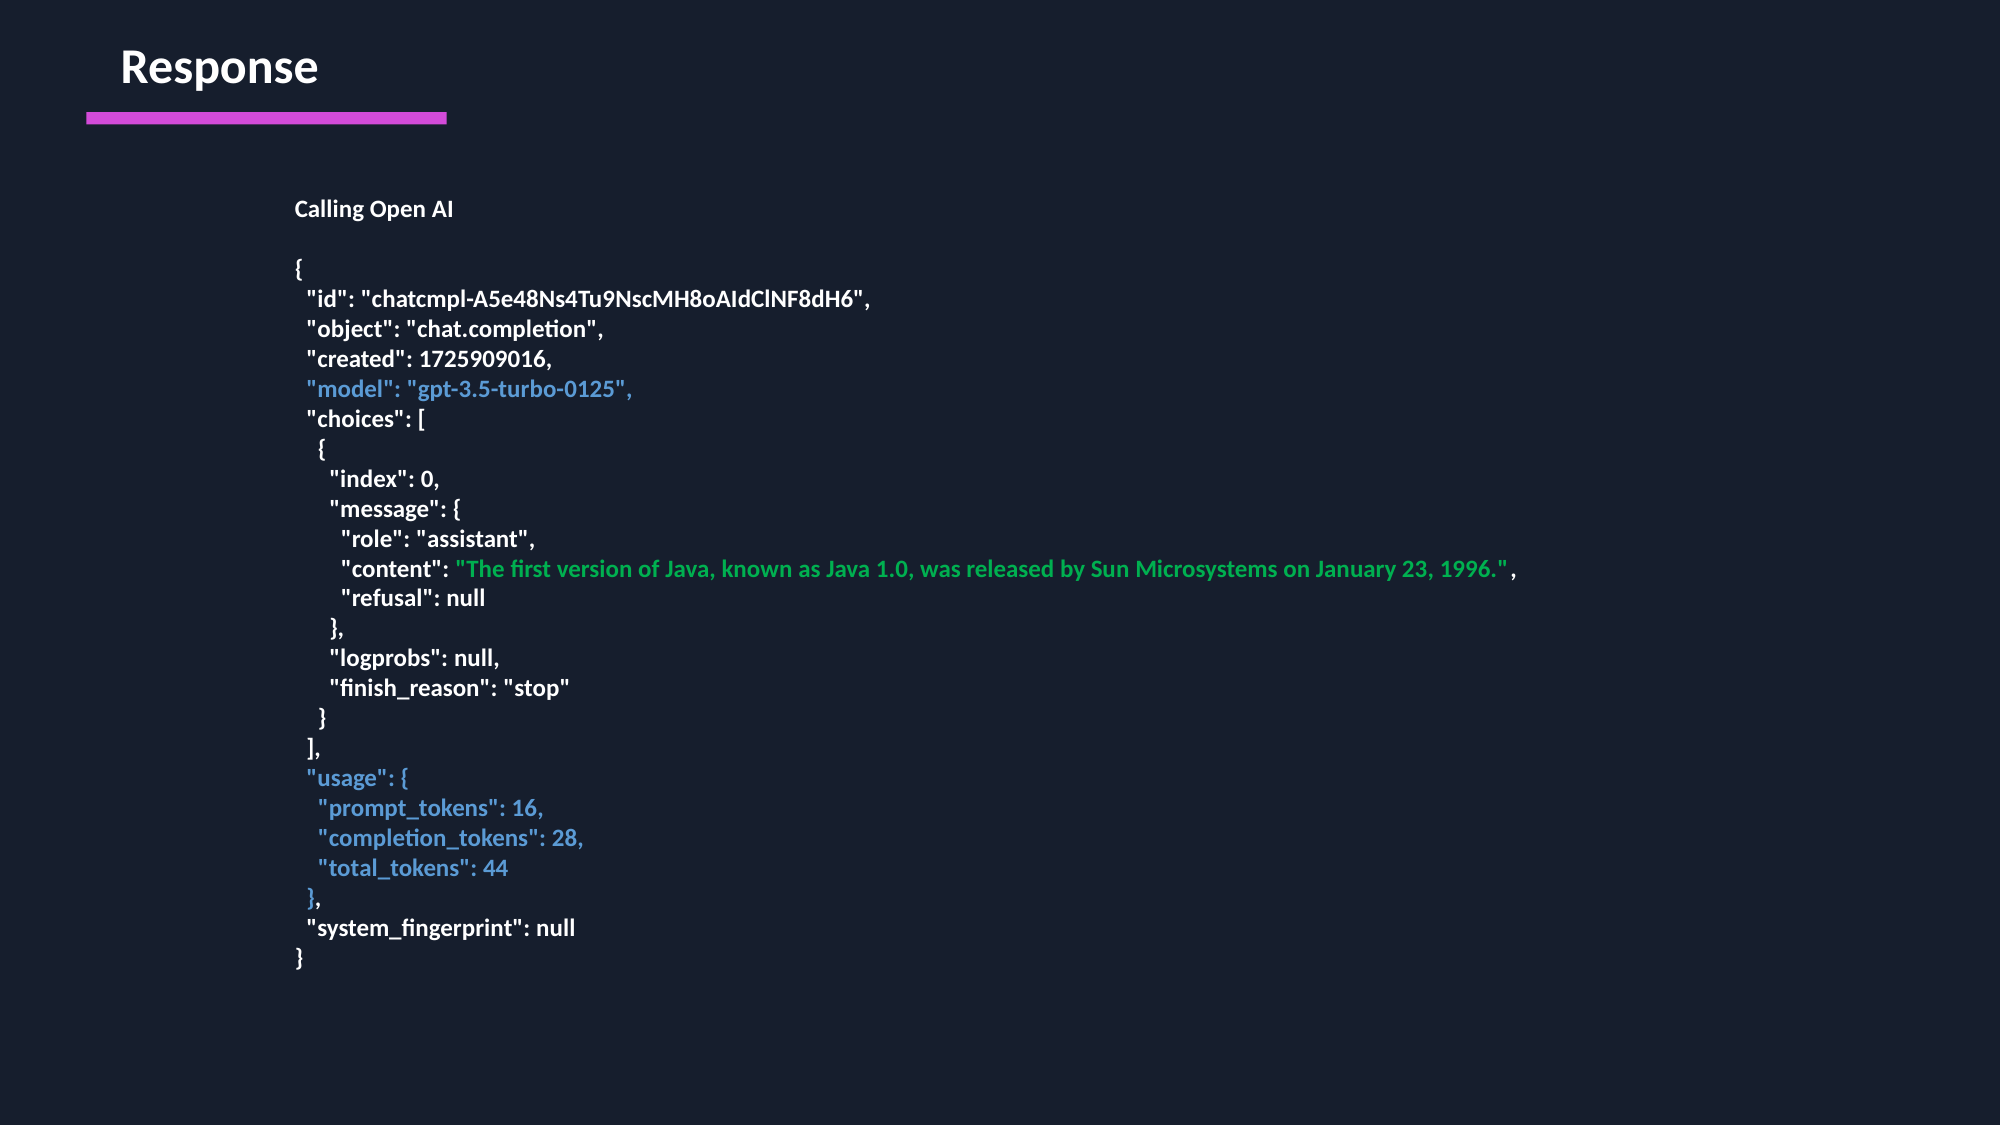

Response

Calling Open AI

{
  "id": "chatcmpl-A5e48Ns4Tu9NscMH8oAIdClNF8dH6",
  "object": "chat.completion",
  "created": 1725909016,
  "model": "gpt-3.5-turbo-0125",
  "choices": [
    {
      "index": 0,
      "message": {
        "role": "assistant",
        "content": "The first version of Java, known as Java 1.0, was released by Sun Microsystems on January 23, 1996.",
        "refusal": null
      },
      "logprobs": null,
      "finish_reason": "stop"
    }
  ],
  "usage": {
    "prompt_tokens": 16,
    "completion_tokens": 28,
    "total_tokens": 44
  },
  "system_fingerprint": null
}